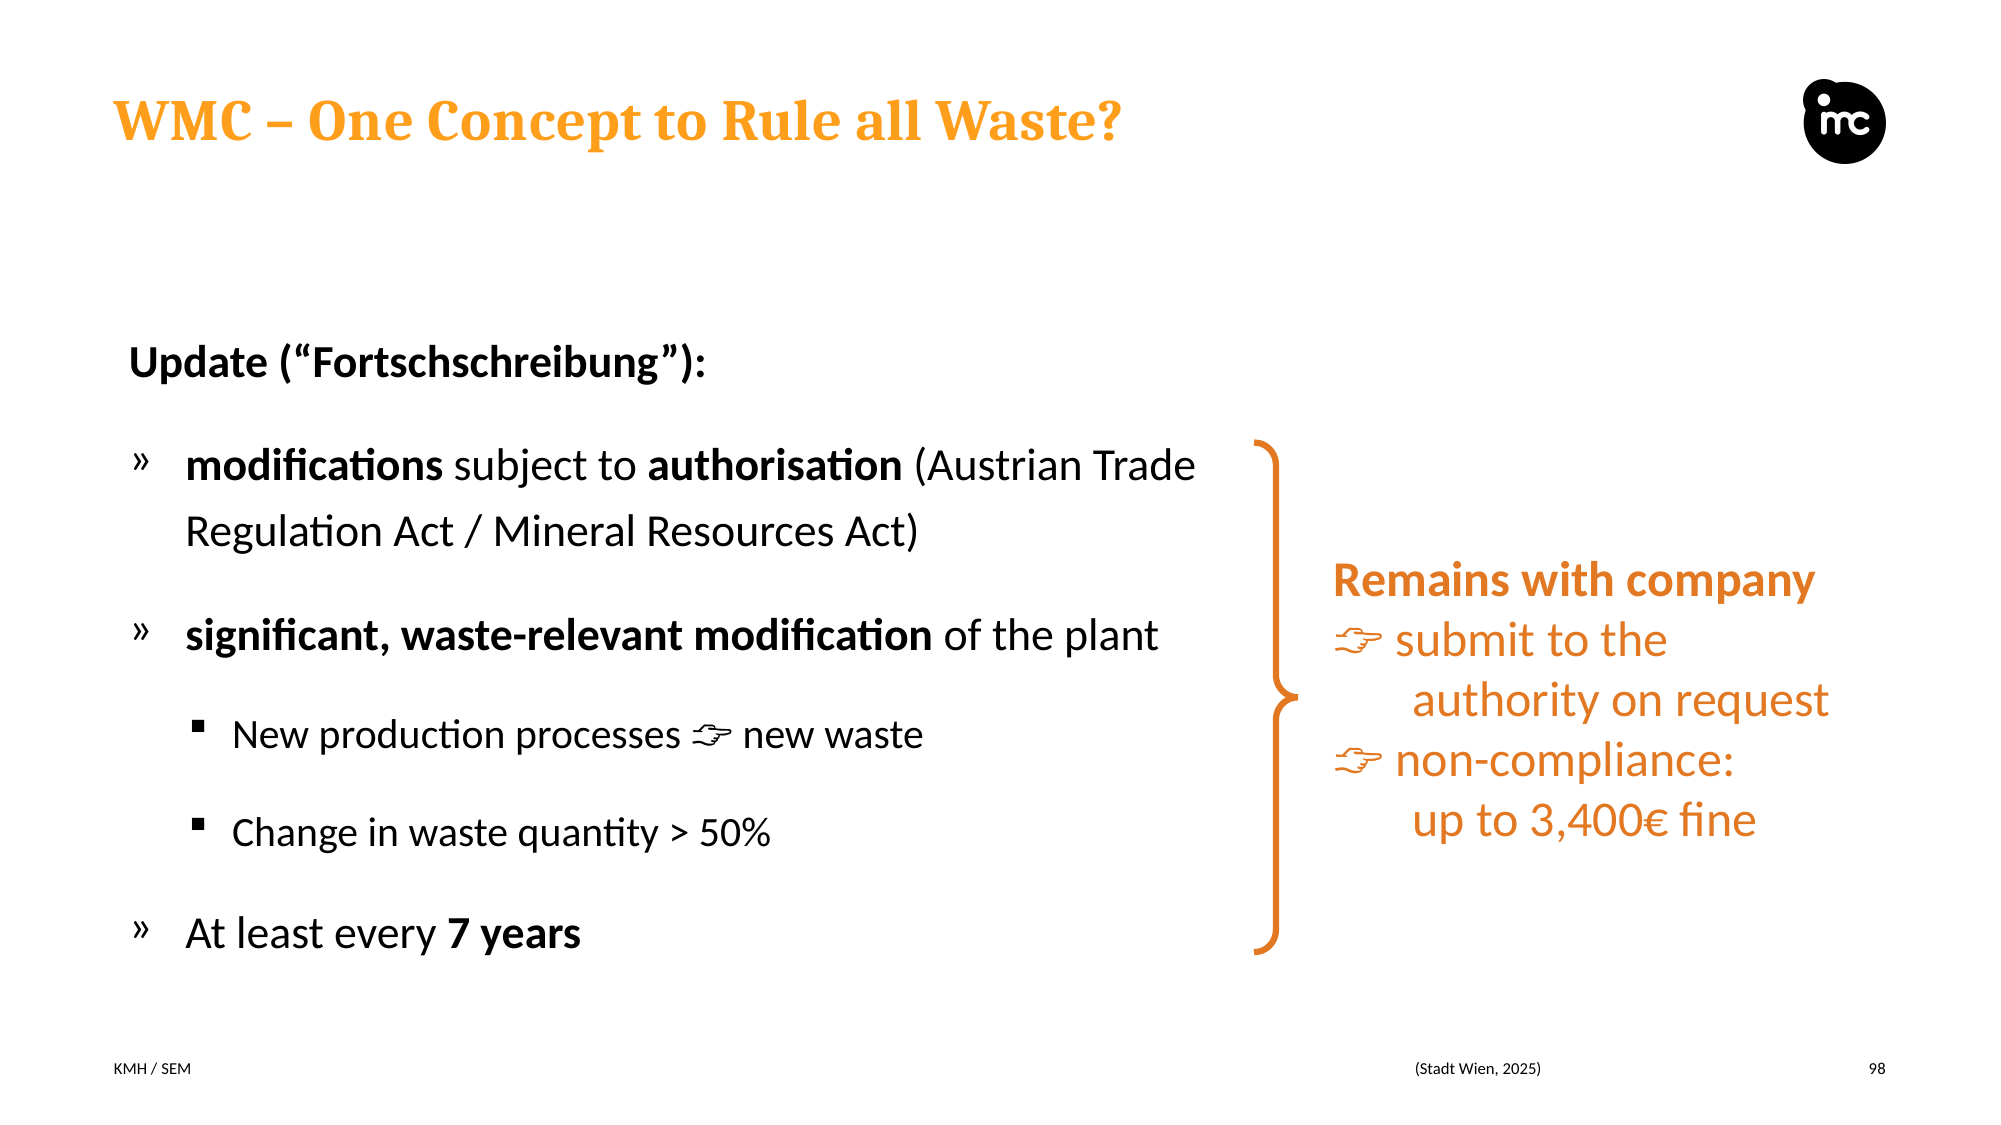

# WMC – One Concept to Rule all Waste?
Update (“Fortschschreibung”):
modifications subject to authorisation (Austrian Trade Regulation Act / Mineral Resources Act)
significant, waste-relevant modification of the plant
New production processes 👉 new waste
Change in waste quantity > 50%
At least every 7 years

Remains with company
👉 submit to the
       authority on request
👉 non-compliance:
       up to 3,400€ fine
KMH / SEM
(Stadt Wien, 2025)
98